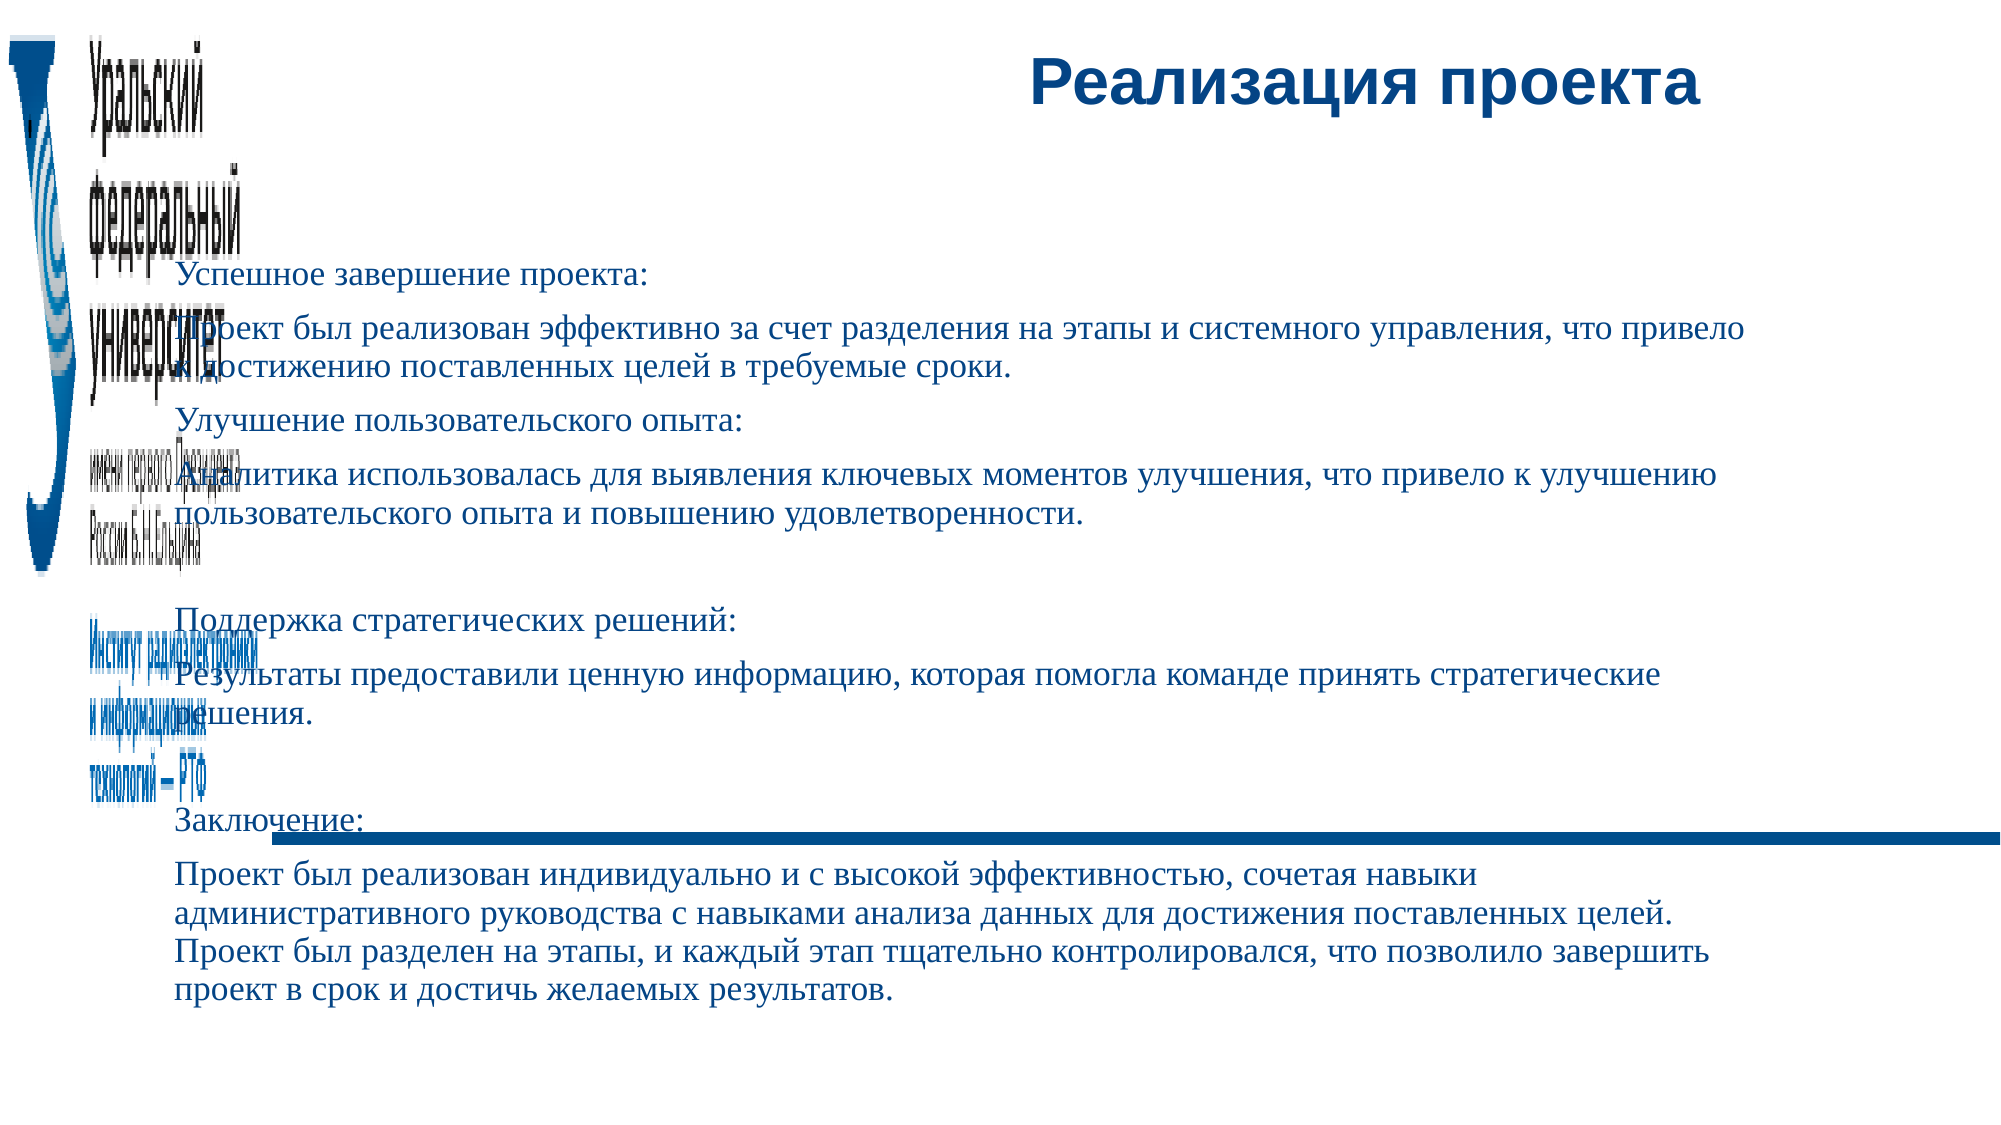

# Реализация проекта
Успешное завершение проекта:
Проект был реализован эффективно за счет разделения на этапы и системного управления, что привело к достижению поставленных целей в требуемые сроки.
Улучшение пользовательского опыта:
Аналитика использовалась для выявления ключевых моментов улучшения, что привело к улучшению пользовательского опыта и повышению удовлетворенности.

Поддержка стратегических решений:
Результаты предоставили ценную информацию, которая помогла команде принять стратегические решения.

Заключение:
Проект был реализован индивидуально и с высокой эффективностью, сочетая навыки административного руководства с навыками анализа данных для достижения поставленных целей. Проект был разделен на этапы, и каждый этап тщательно контролировался, что позволило завершить проект в срок и достичь желаемых результатов.
6